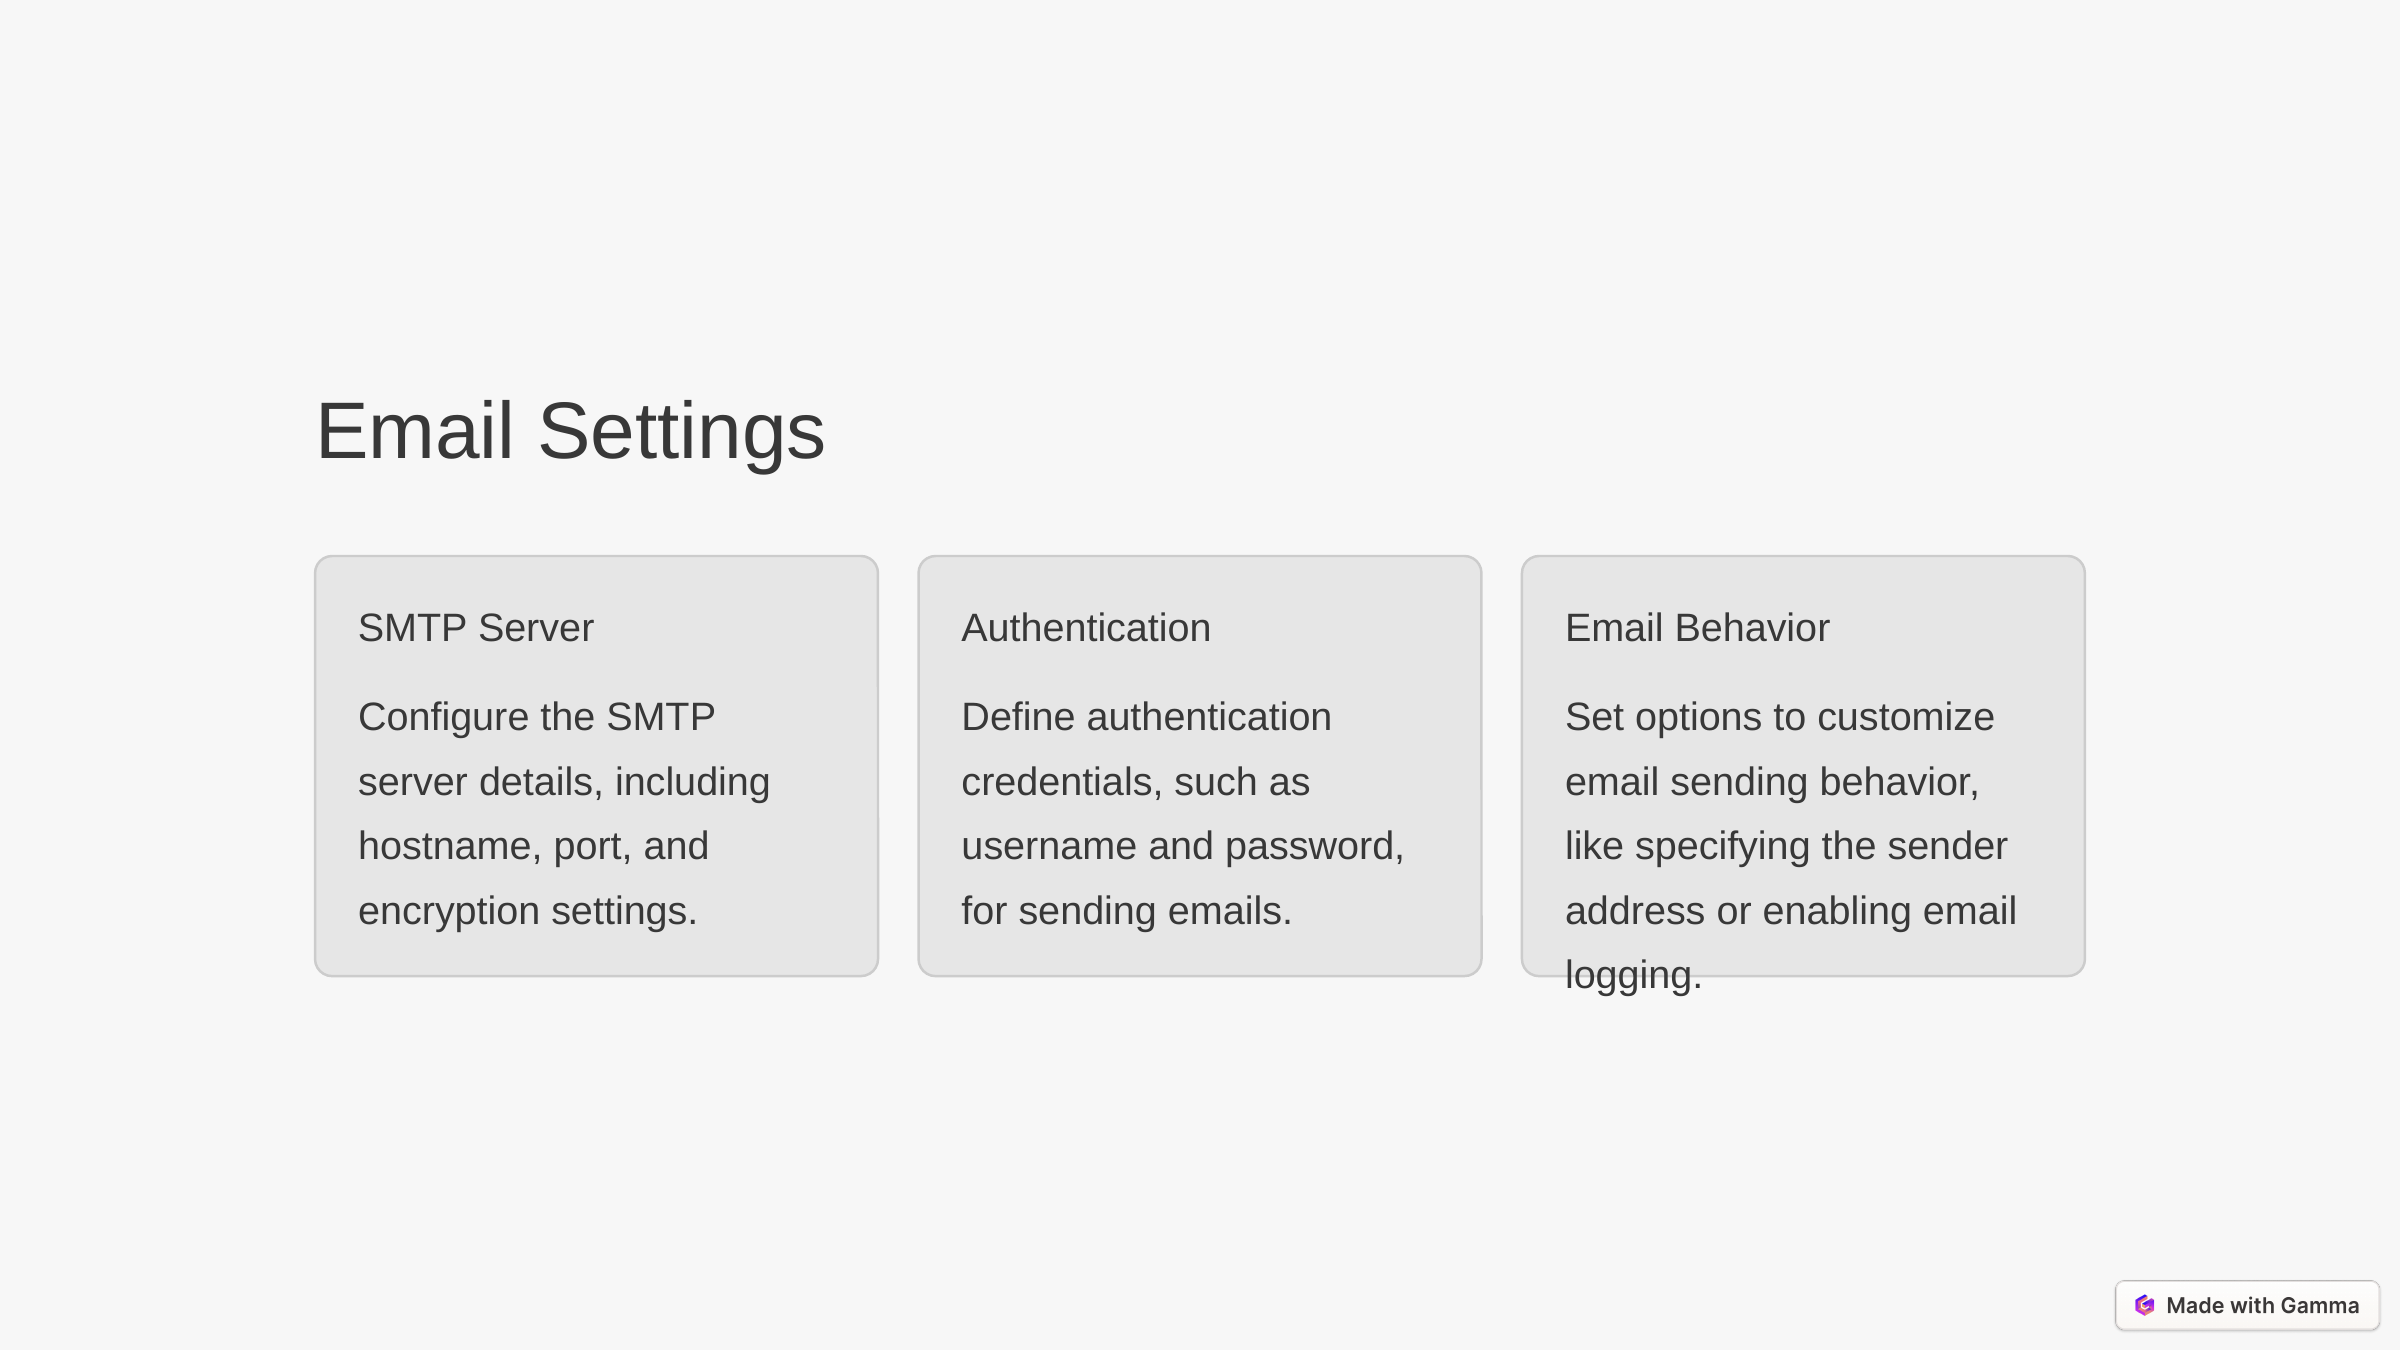

Email Settings

SMTP Server
Authentication
Email Behavior
Configure the SMTP server details, including hostname, port, and encryption settings.
Define authentication credentials, such as username and password, for sending emails.
Set options to customize email sending behavior, like specifying the sender address or enabling email logging.